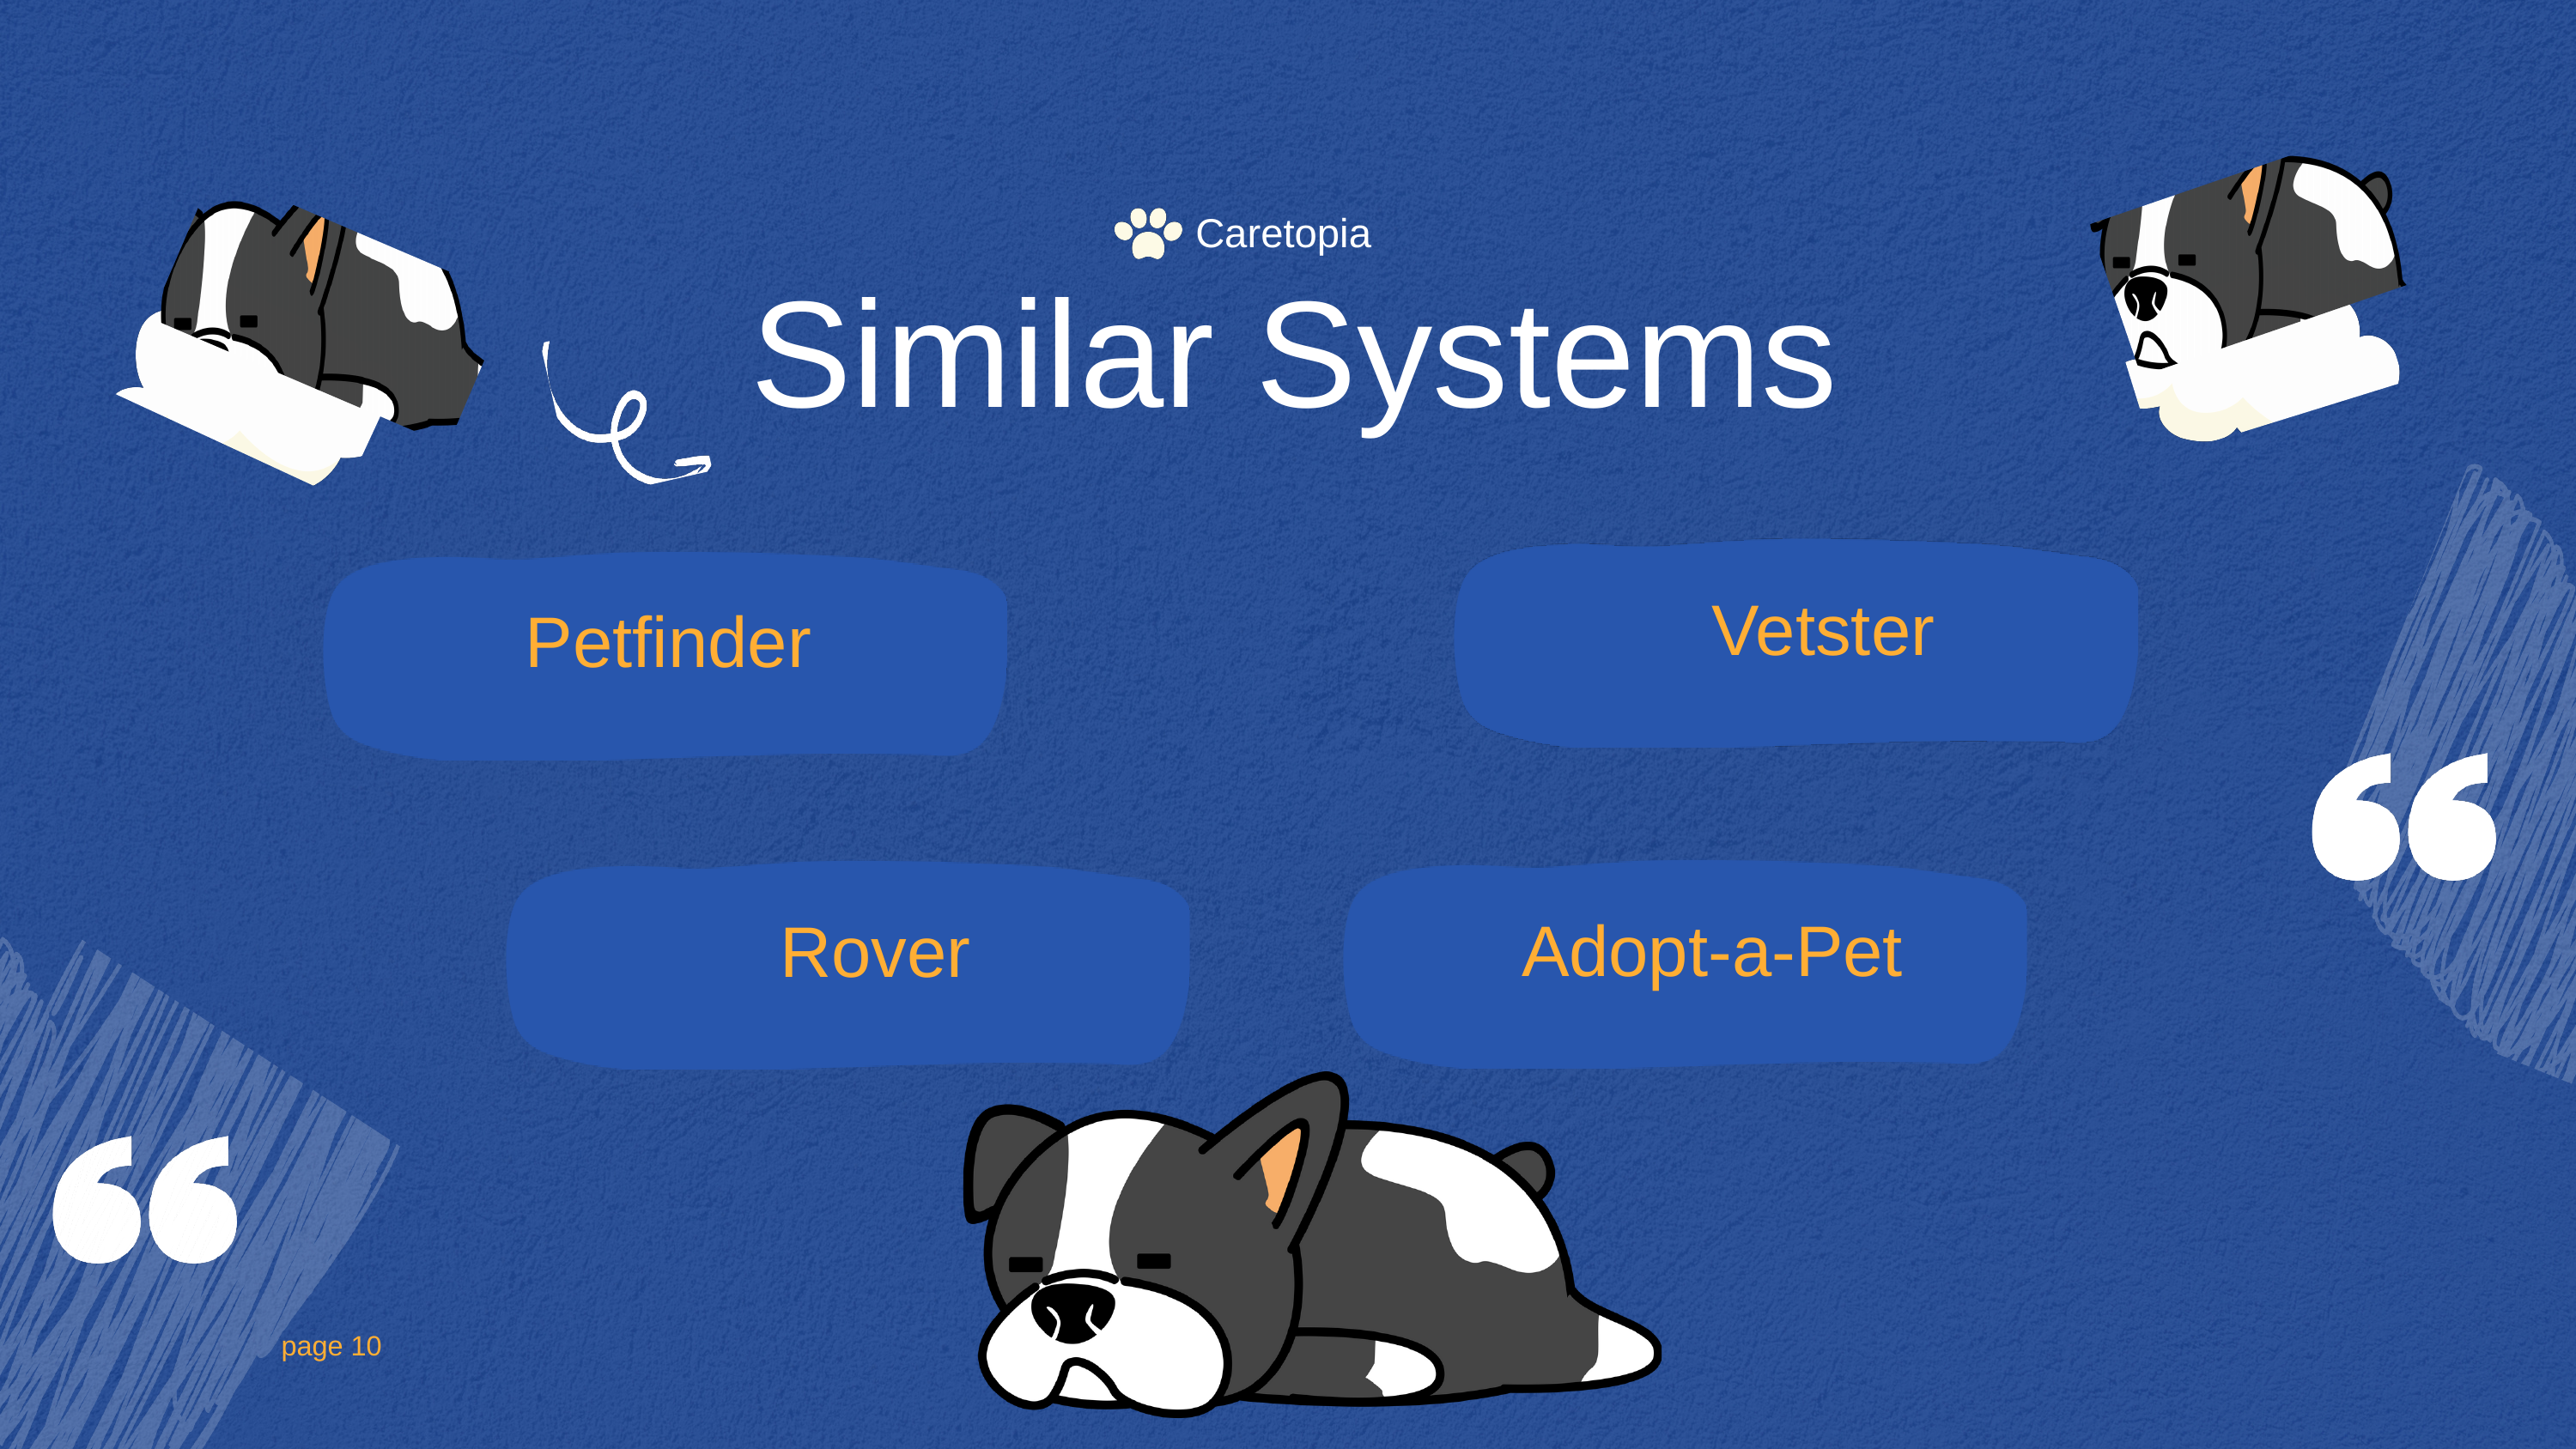

Caretopia

Similar Systems

Vetster

Petfinder

Adopt-a-Pet

Rover

page 10